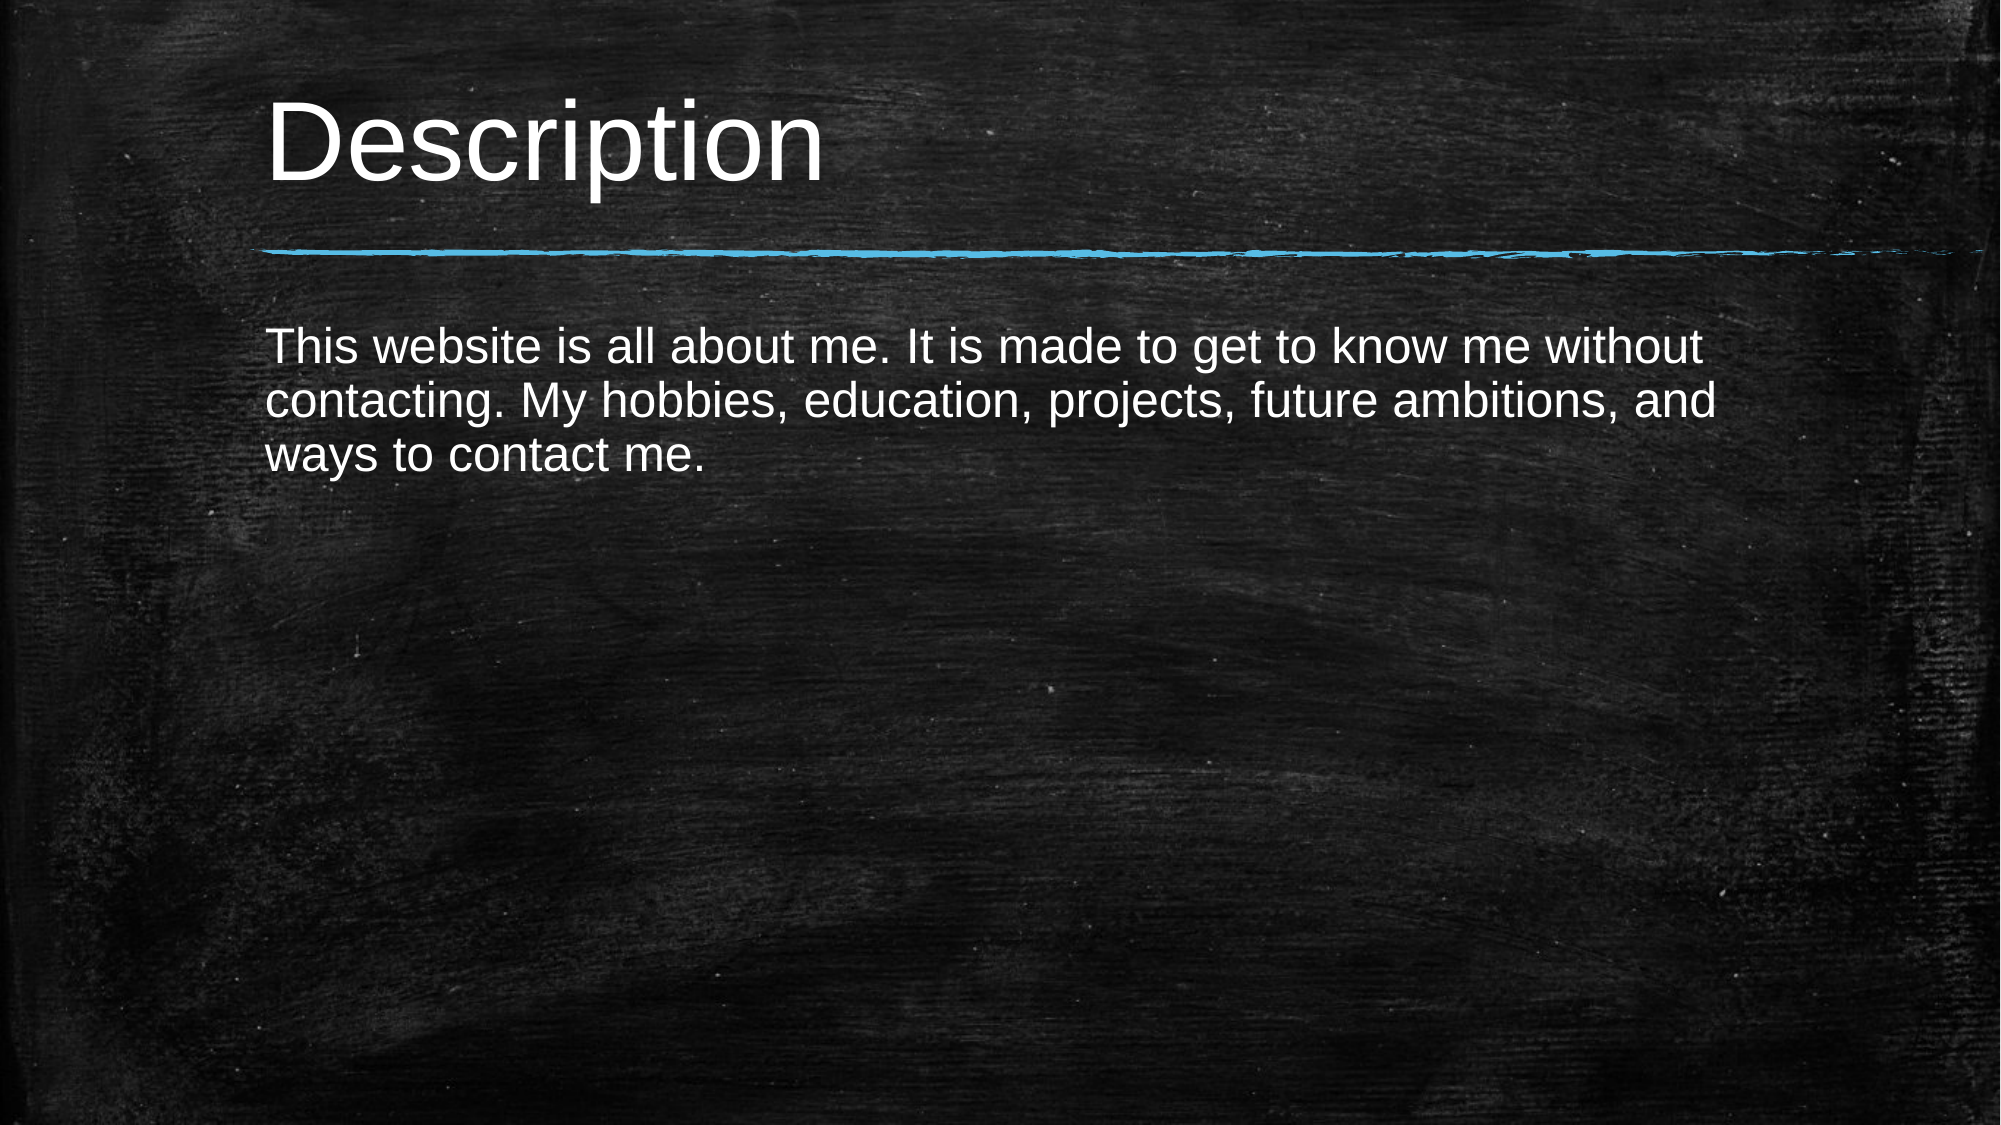

# Description
This website is all about me. It is made to get to know me without contacting. My hobbies, education, projects, future ambitions, and ways to contact me.